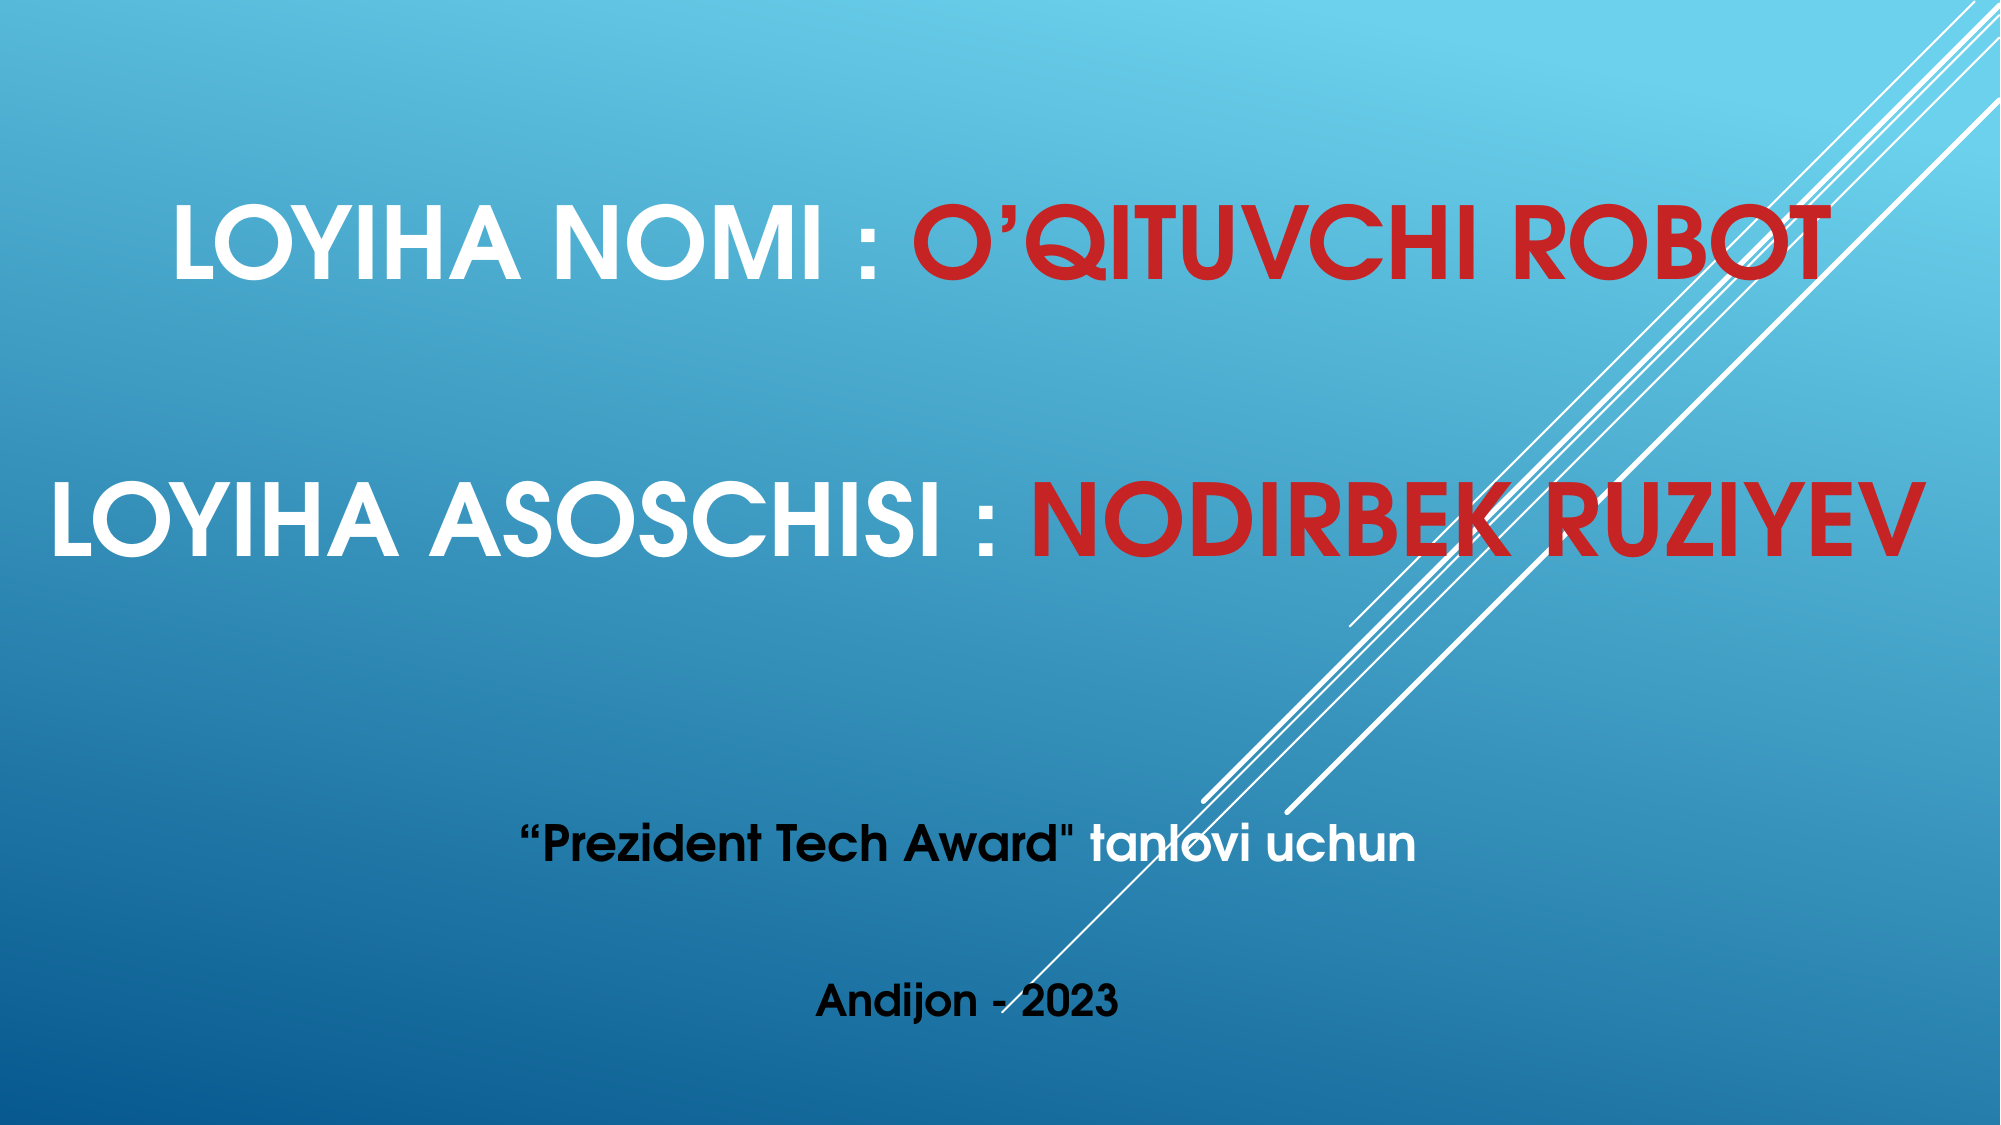

# Loyiha nomi : O’qituvchi robot
Loyiha Asoschisi : Nodirbek ruziyev
“Prezident Tech Award" tanlovi uchun
Andijon - 2023